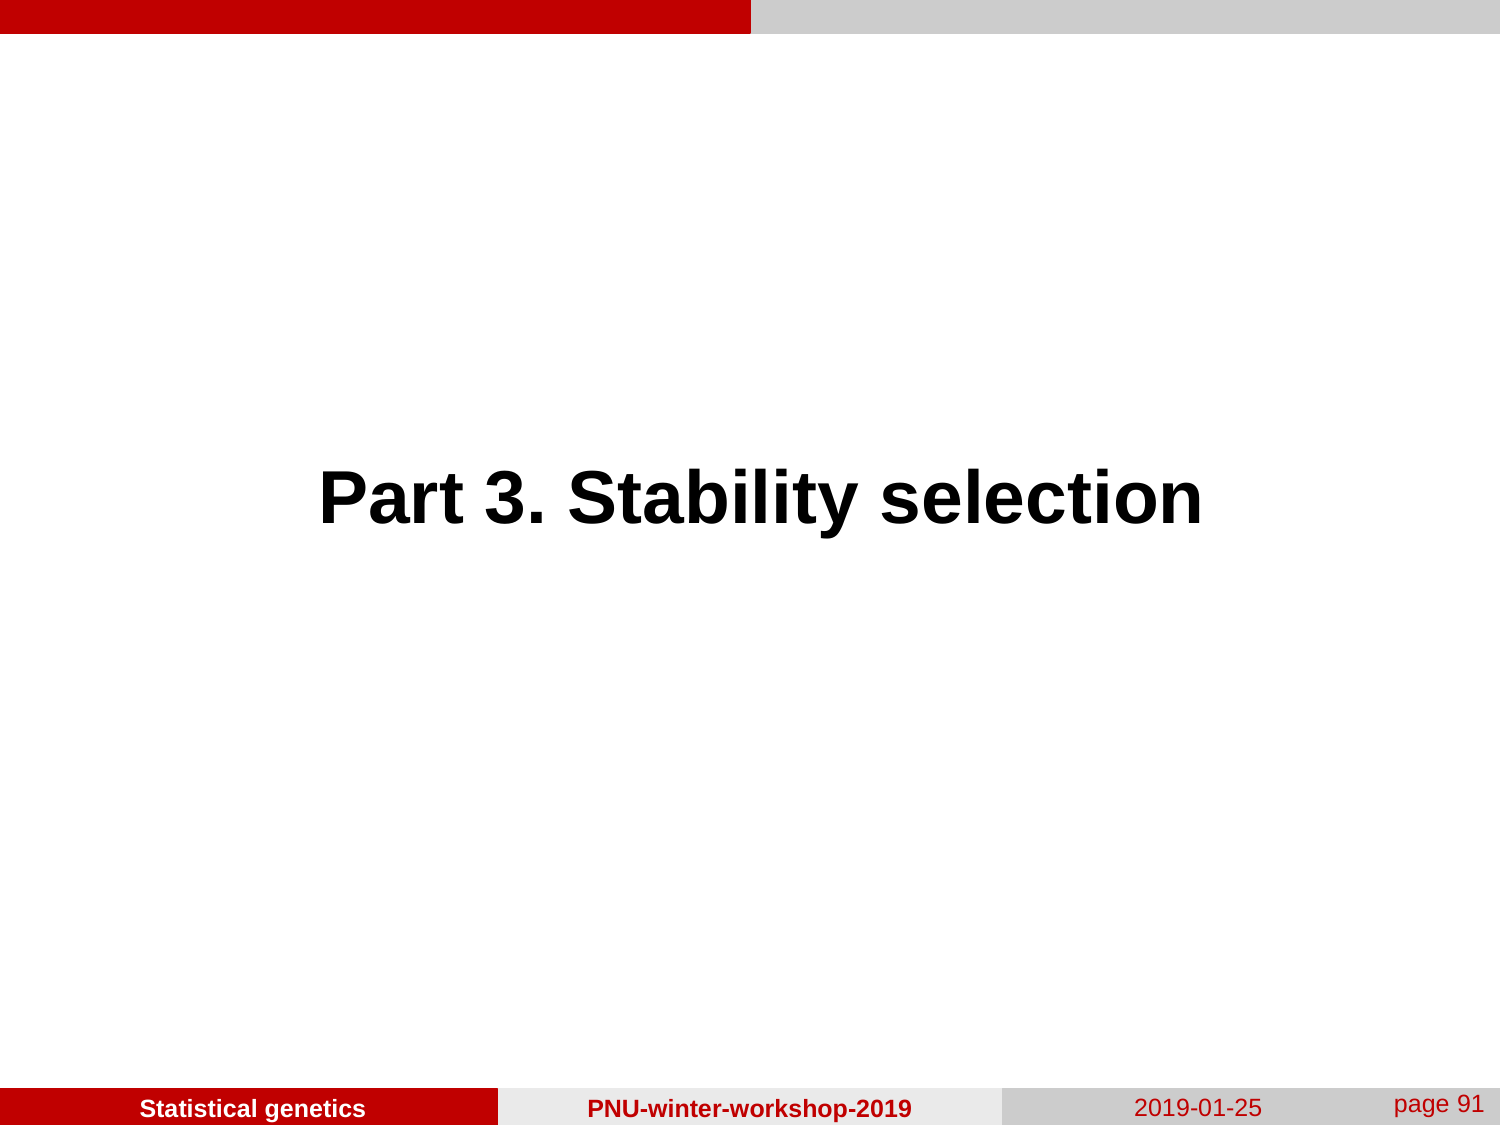

# Part 3. Stability selection
PNU-winter-workshop-2019
2019-01-25
page 91